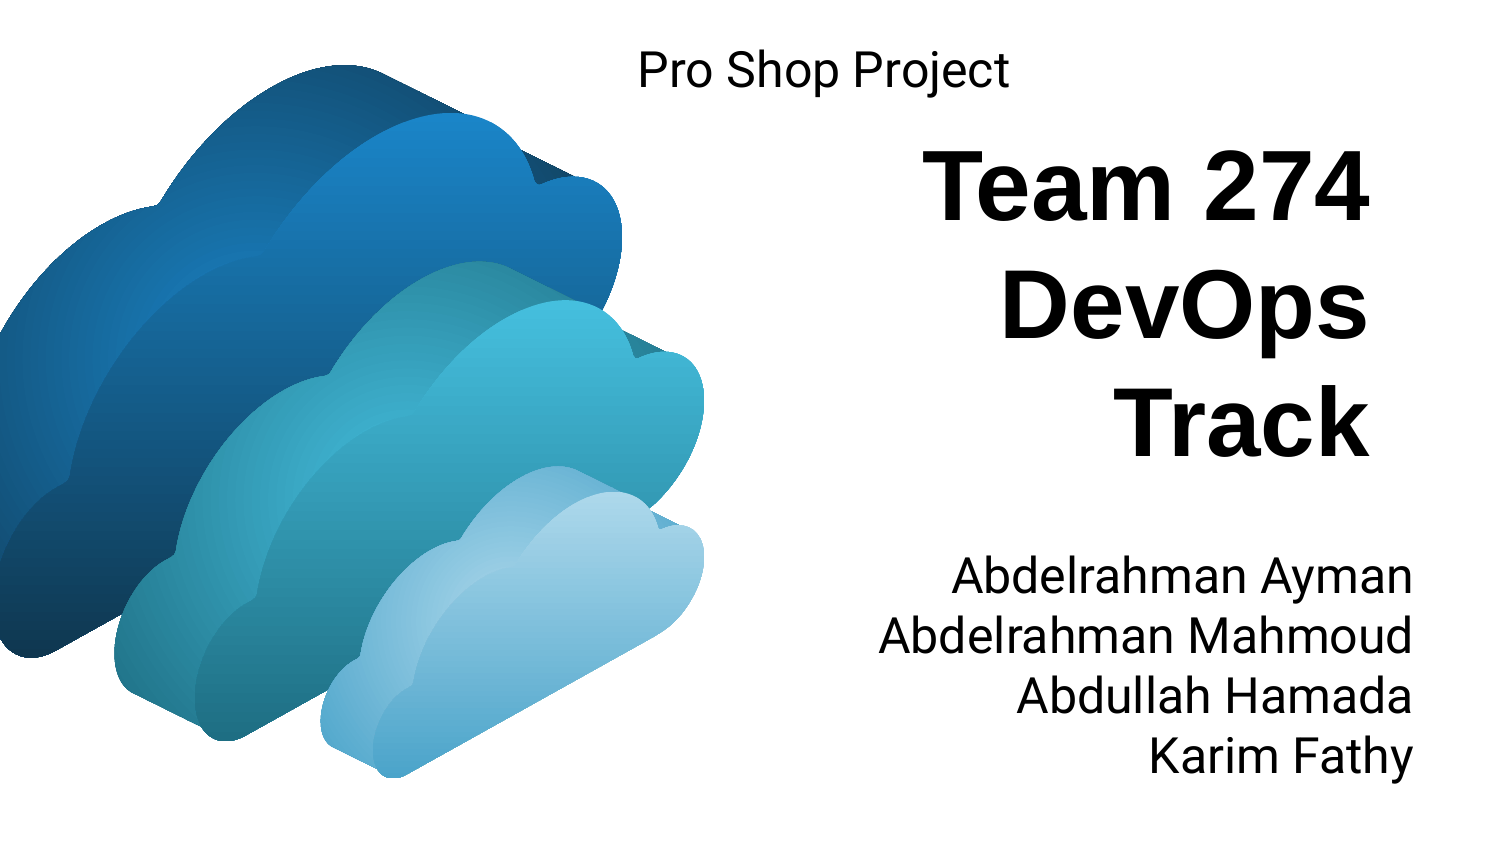

Pro Shop Project

# Team 274 DevOps Track

Abdelrahman Ayman
Abdelrahman Mahmoud
Abdullah Hamada
Karim Fathy